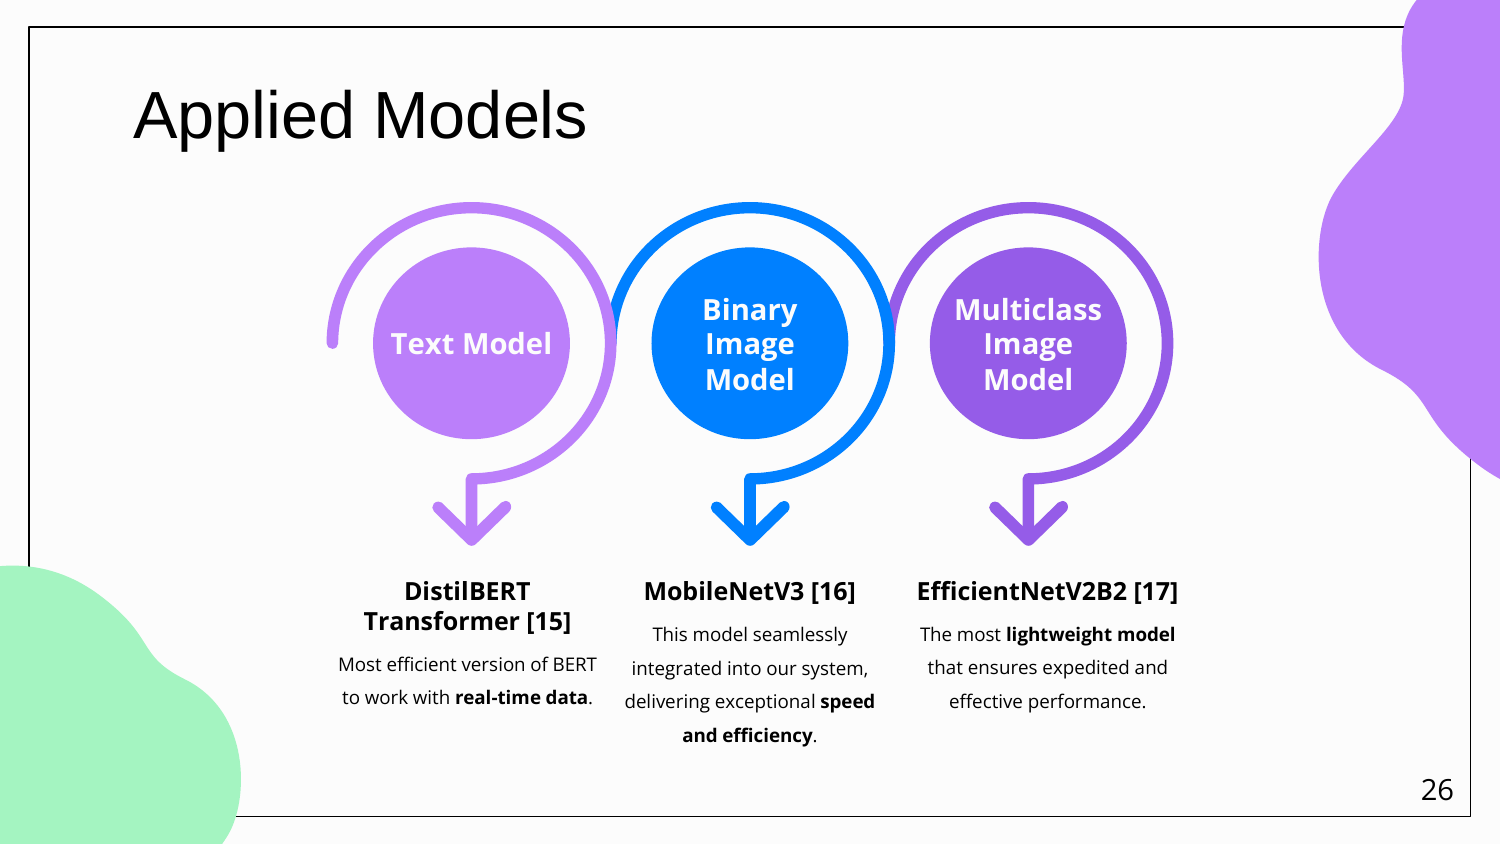

# Applied Models

Text Model

Binary Image Model

Multiclass Image Model

EfficientNetV2B2 [17]
The most lightweight model that ensures expedited and effective performance.
DistilBERT Transformer [15]
Most efficient version of BERT to work with real-time data.

MobileNetV3 [16]
This model seamlessly integrated into our system, delivering exceptional speed and efficiency.
26